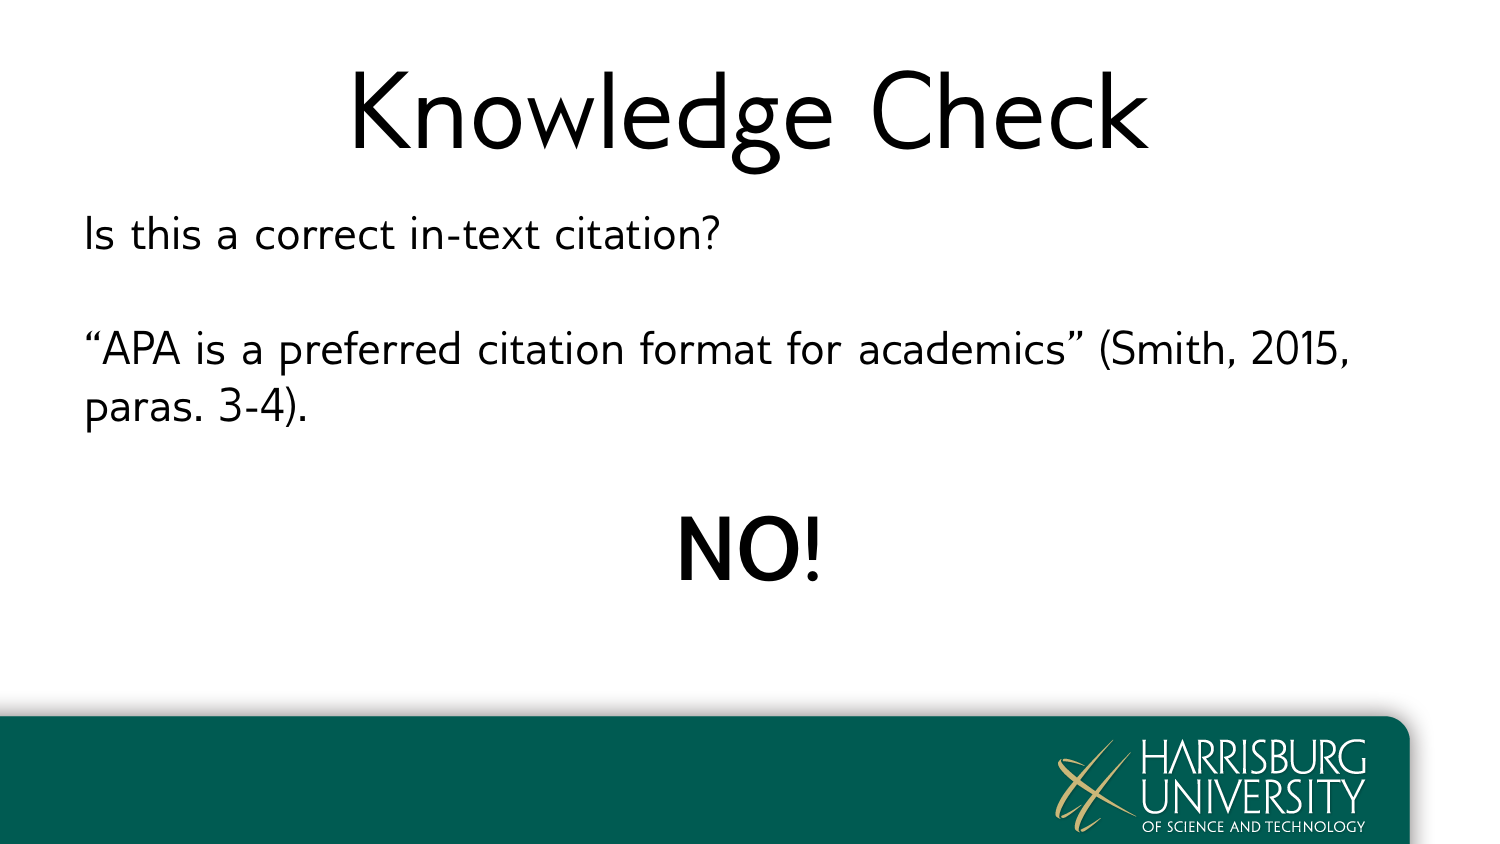

# Knowledge Check
Is this a correct in-text citation?

“APA is a preferred citation format for academics” (Smith, 2015, paras. 3-4).

NO!